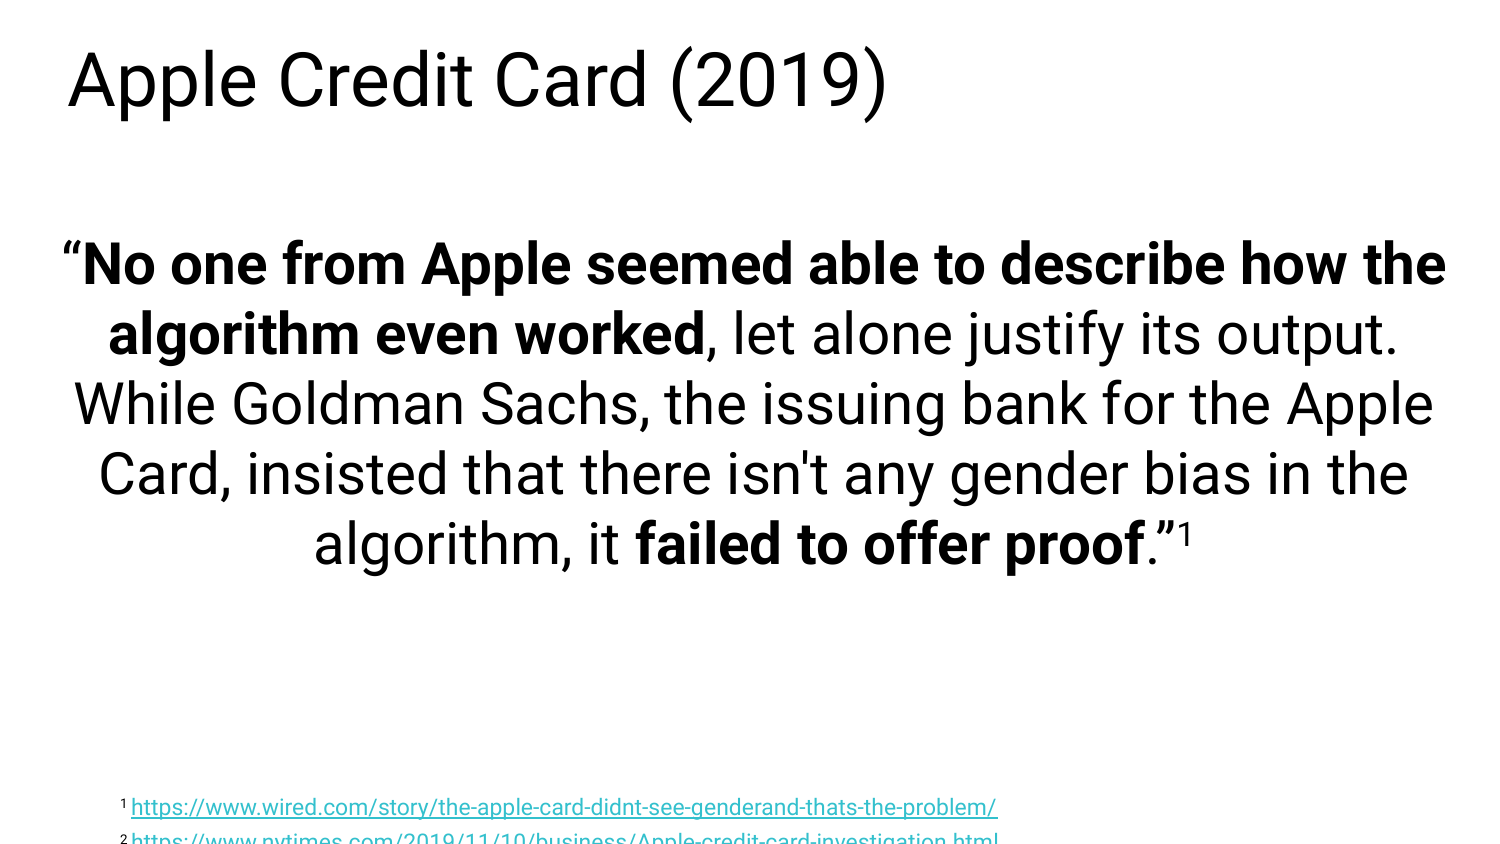

# Apple Credit Card (2019)

“No one from Apple seemed able to describe how the algorithm even worked, let alone justify its output. While Goldman Sachs, the issuing bank for the Apple Card, insisted that there isn't any gender bias in the algorithm, it failed to offer proof.”1
1 https://www.wired.com/story/the-apple-card-didnt-see-genderand-thats-the-problem/
2 https://www.nytimes.com/2019/11/10/business/Apple-credit-card-investigation.html